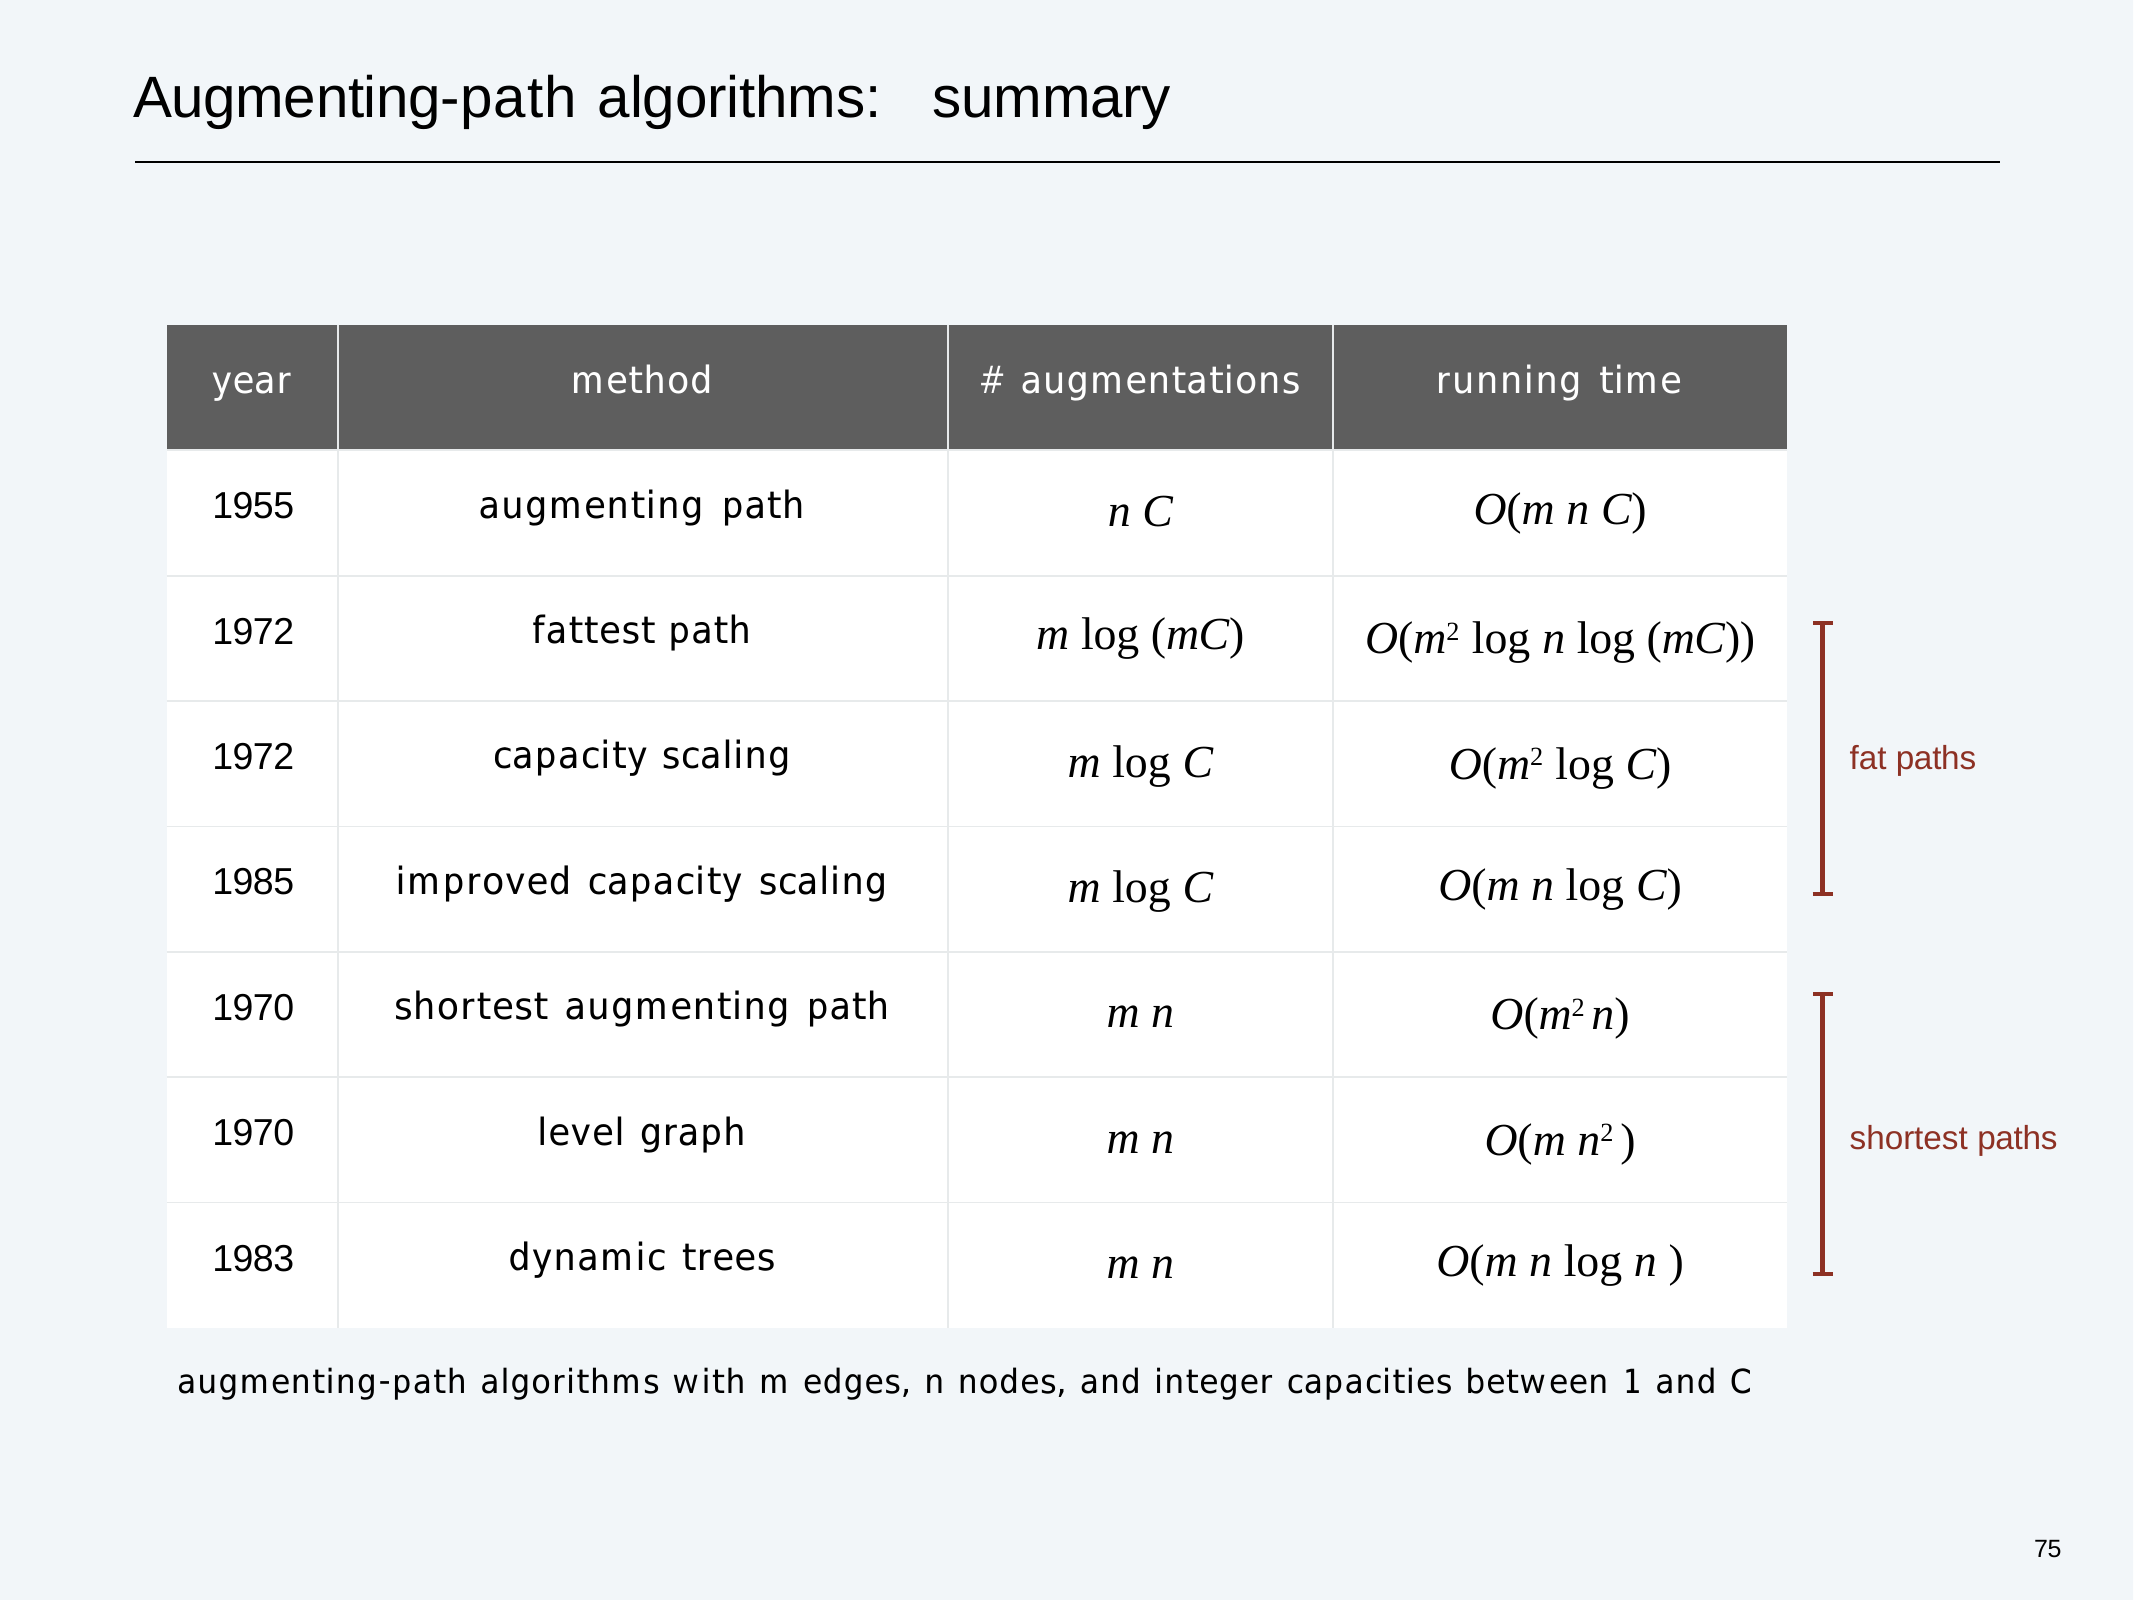

# Augmenting-path algorithms:	summary
| year | method | # augmentations | running time |
| --- | --- | --- | --- |
| 1955 | augmenting path | n C | O(m n C) |
| 1972 | fattest path | m log (mC) | O(m2 log n log (mC)) |
| 1972 | capacity scaling | m log C | O(m2 log C) |
| 1985 | improved capacity scaling | m log C | O(m n log C) |
| 1970 | shortest augmenting path | m n | O(m2 n) |
| 1970 | level graph | m n | O(m n2 ) |
| 1983 | dynamic trees | m n | O(m n log n ) |

fat paths

shortest paths
augmenting-path algorithms with m edges, n nodes, and integer capacities between 1 and C
75